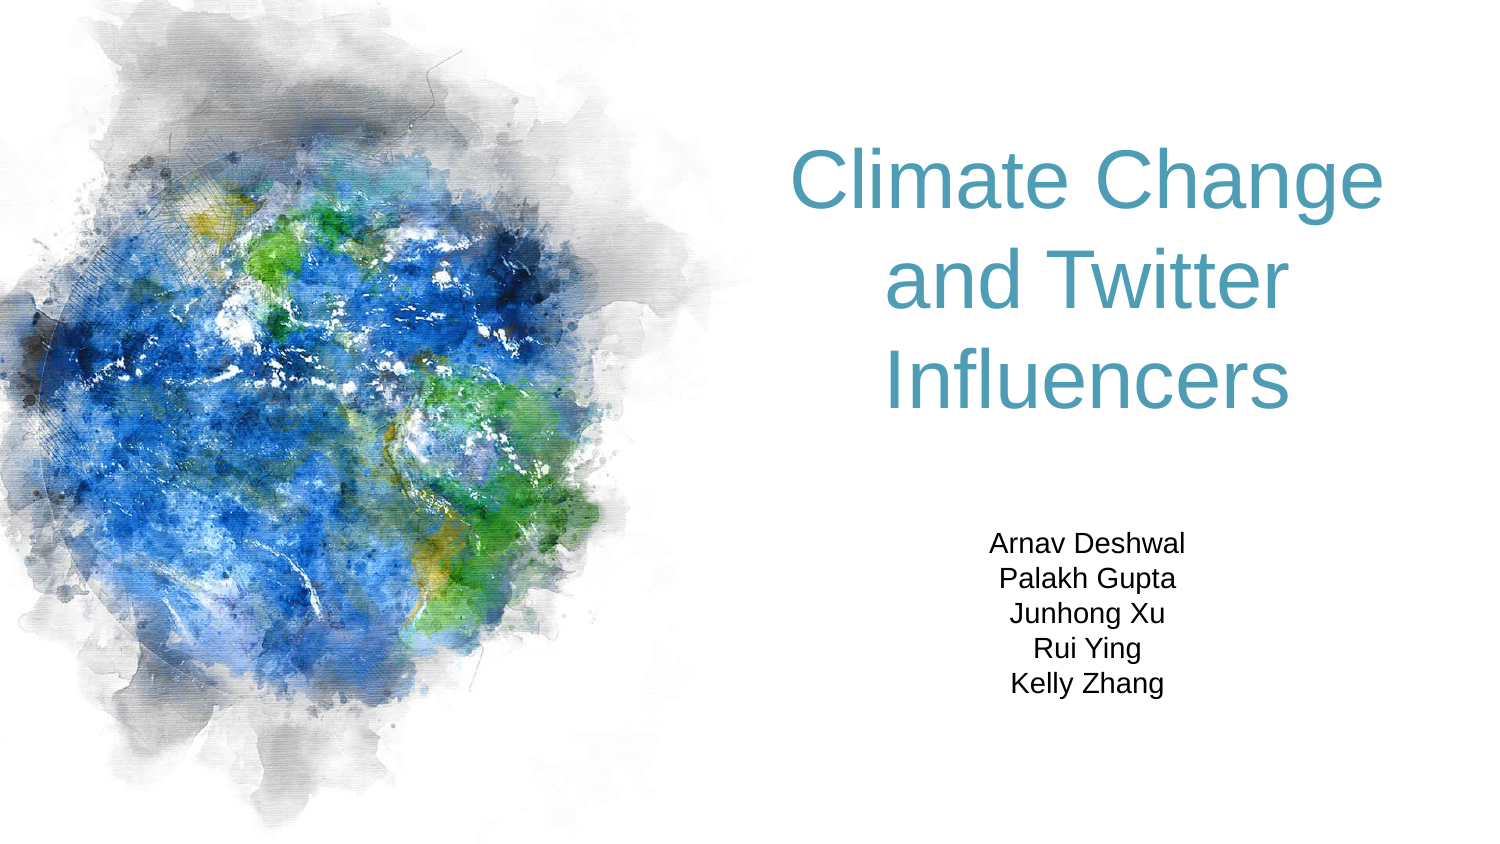

# Climate Change and Twitter Influencers

Arnav Deshwal
Palakh Gupta
Junhong Xu
Rui Ying
Kelly Zhang